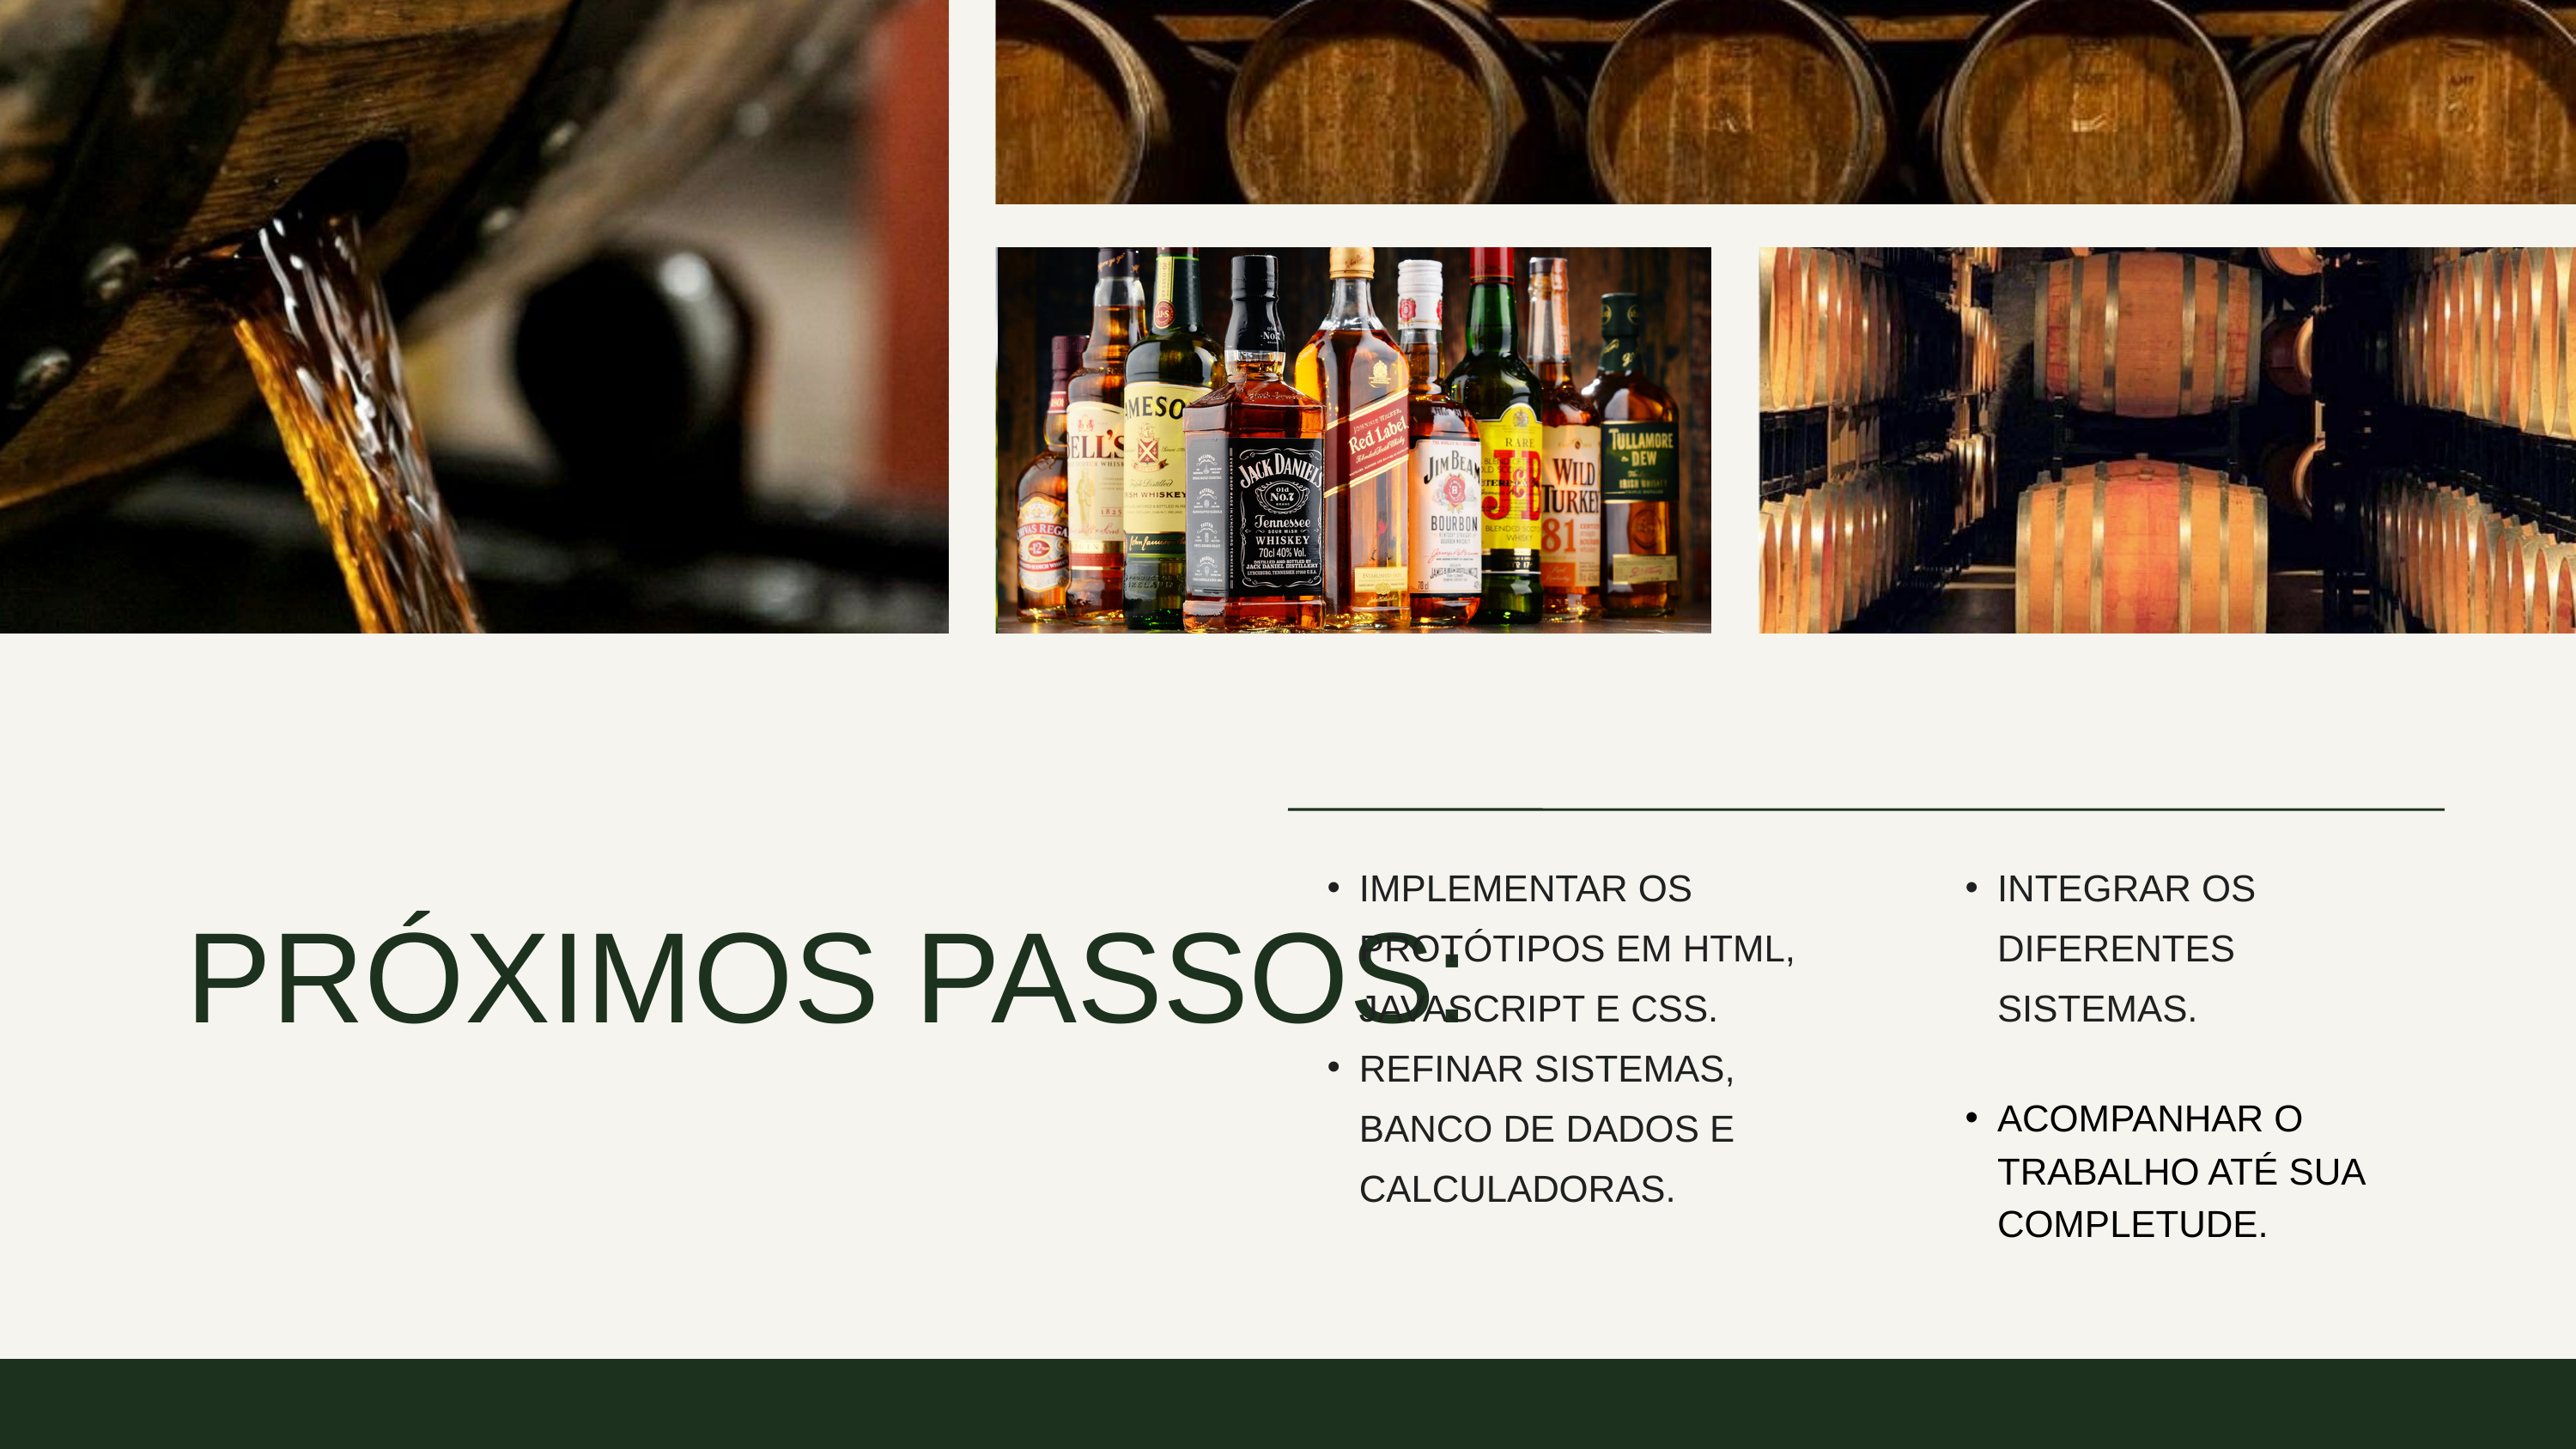

IMPLEMENTAR OS PROTÓTIPOS EM HTML, JAVASCRIPT E CSS.
REFINAR SISTEMAS, BANCO DE DADOS E CALCULADORAS.
INTEGRAR OS  DIFERENTES SISTEMAS.

PRÓXIMOS PASSOS:
ACOMPANHAR O TRABALHO ATÉ SUA COMPLETUDE.